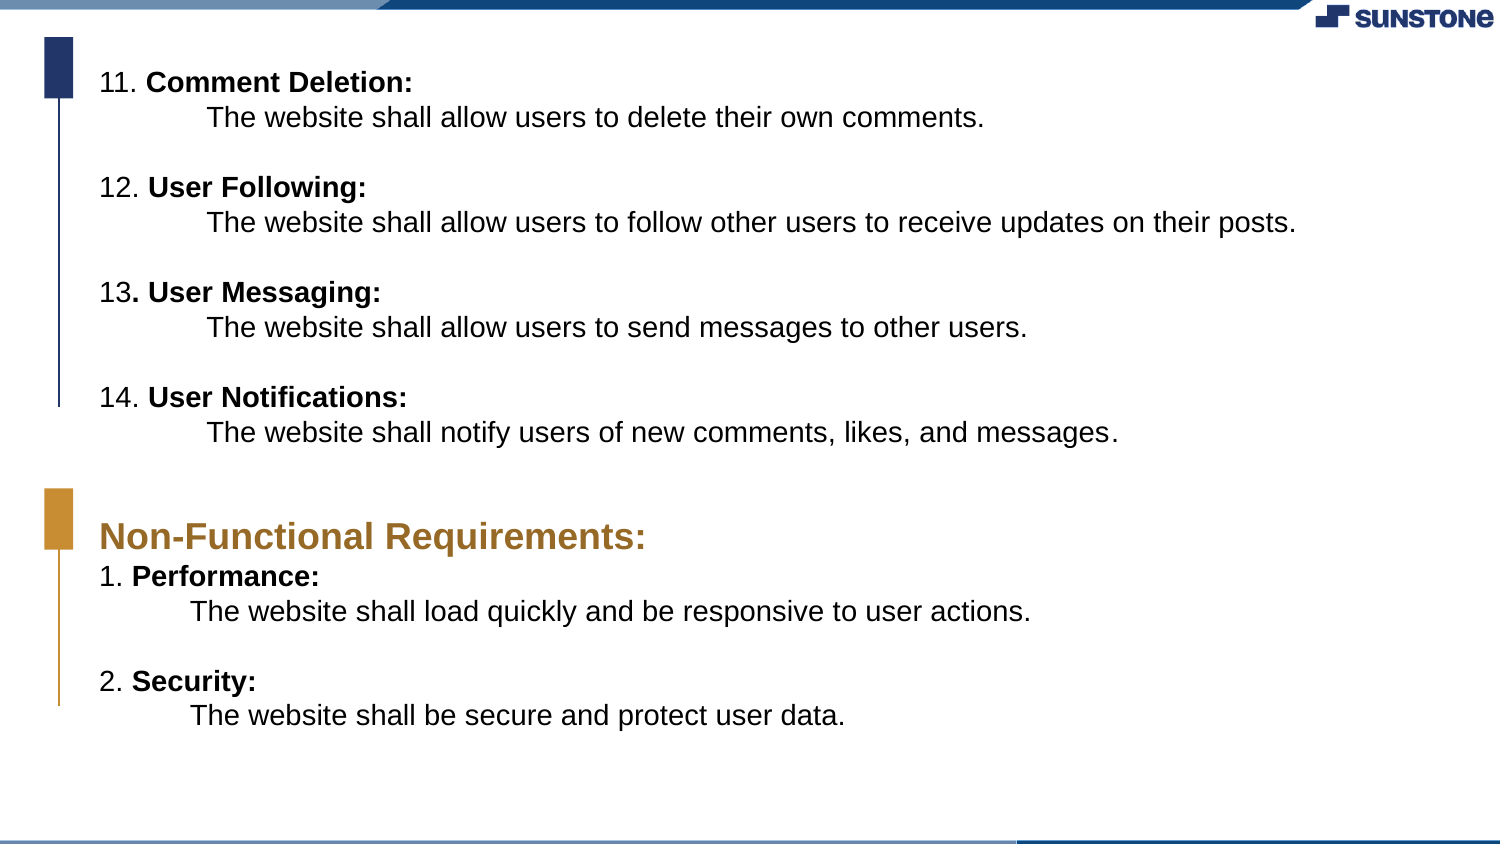

11. Comment Deletion:
             The website shall allow users to delete their own comments.

12. User Following:
             The website shall allow users to follow other users to receive updates on their posts.

13. User Messaging:
             The website shall allow users to send messages to other users.

14. User Notifications:
             The website shall notify users of new comments, likes, and messages.
Non-Functional Requirements:
1. Performance:
           The website shall load quickly and be responsive to user actions.

2. Security:
           The website shall be secure and protect user data.